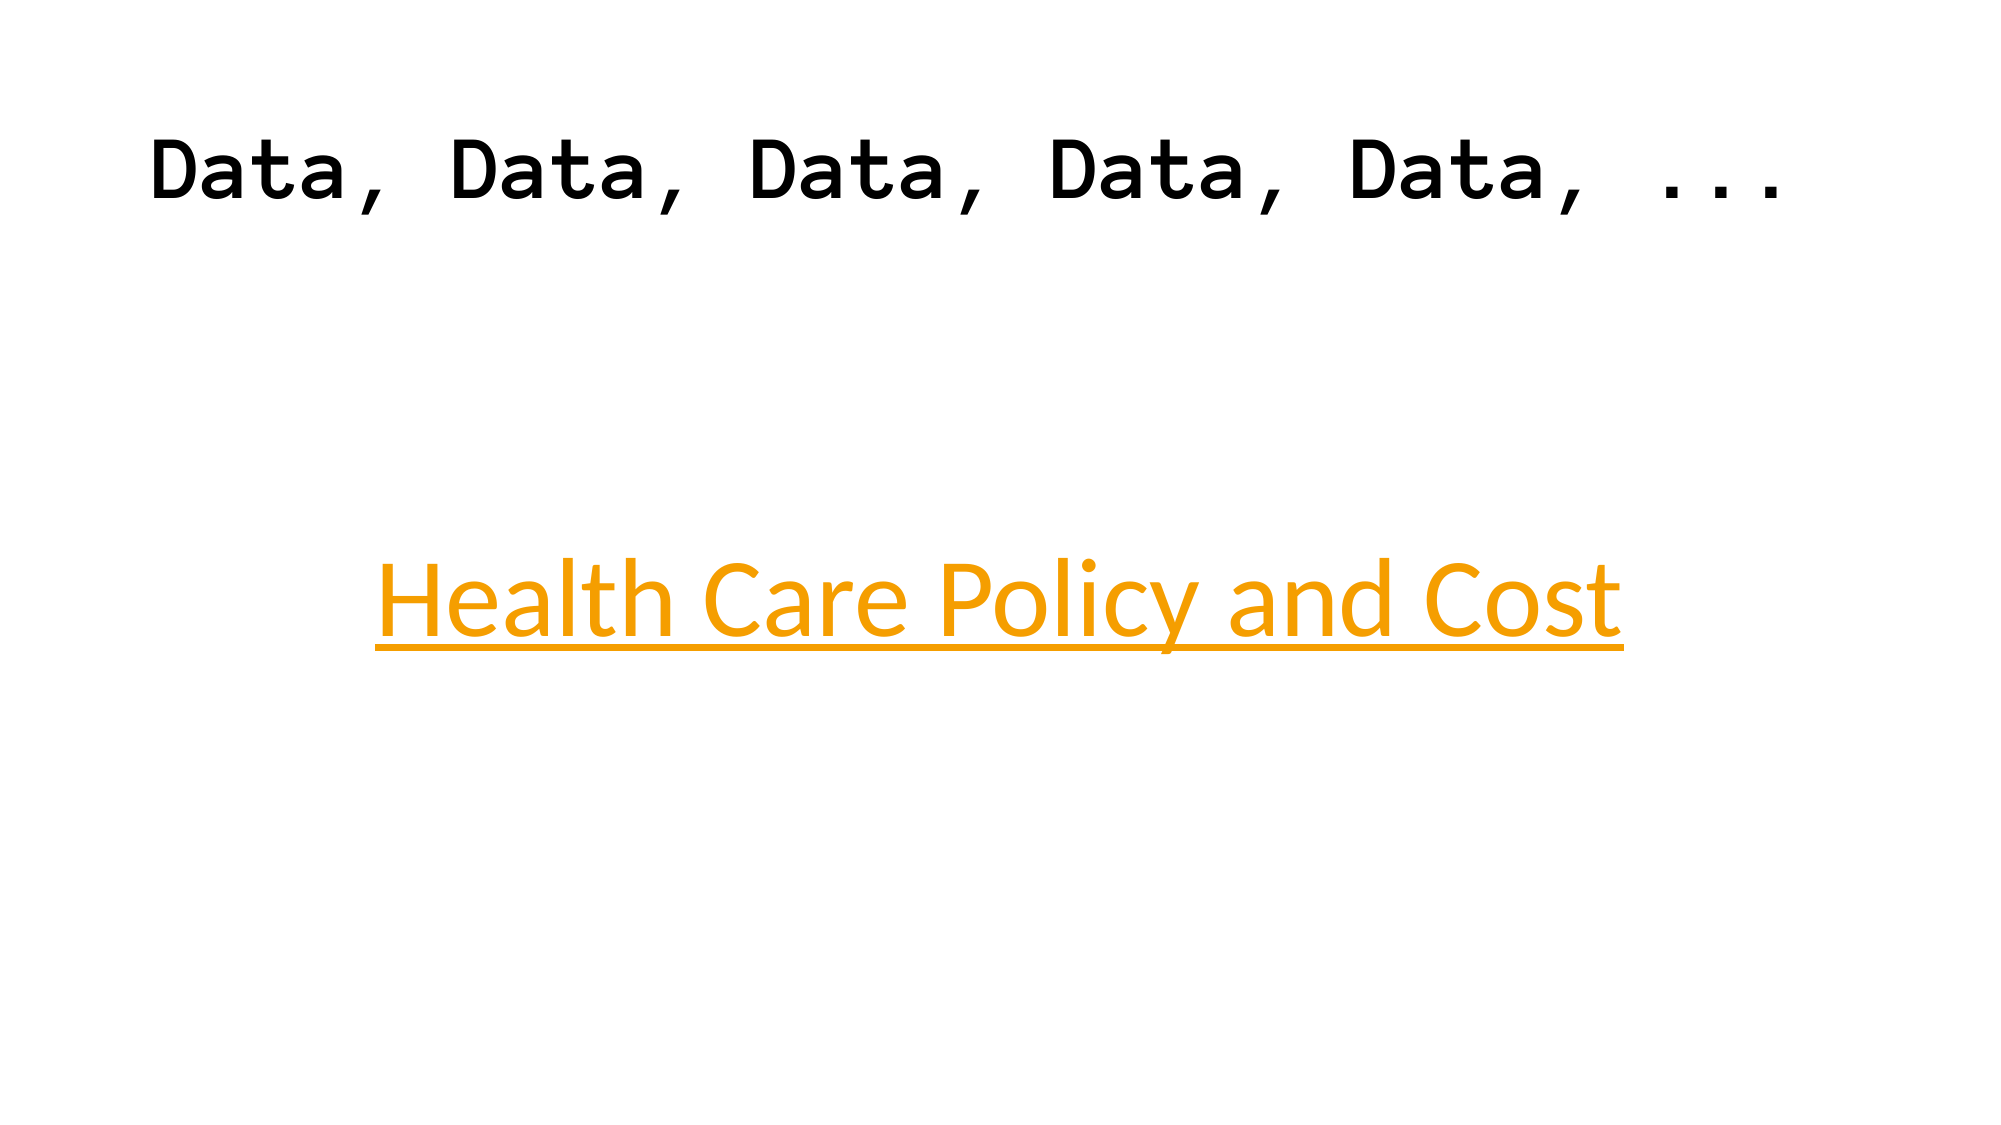

# Data, Data, Data, Data, Data, ...
Health Care Policy and Cost